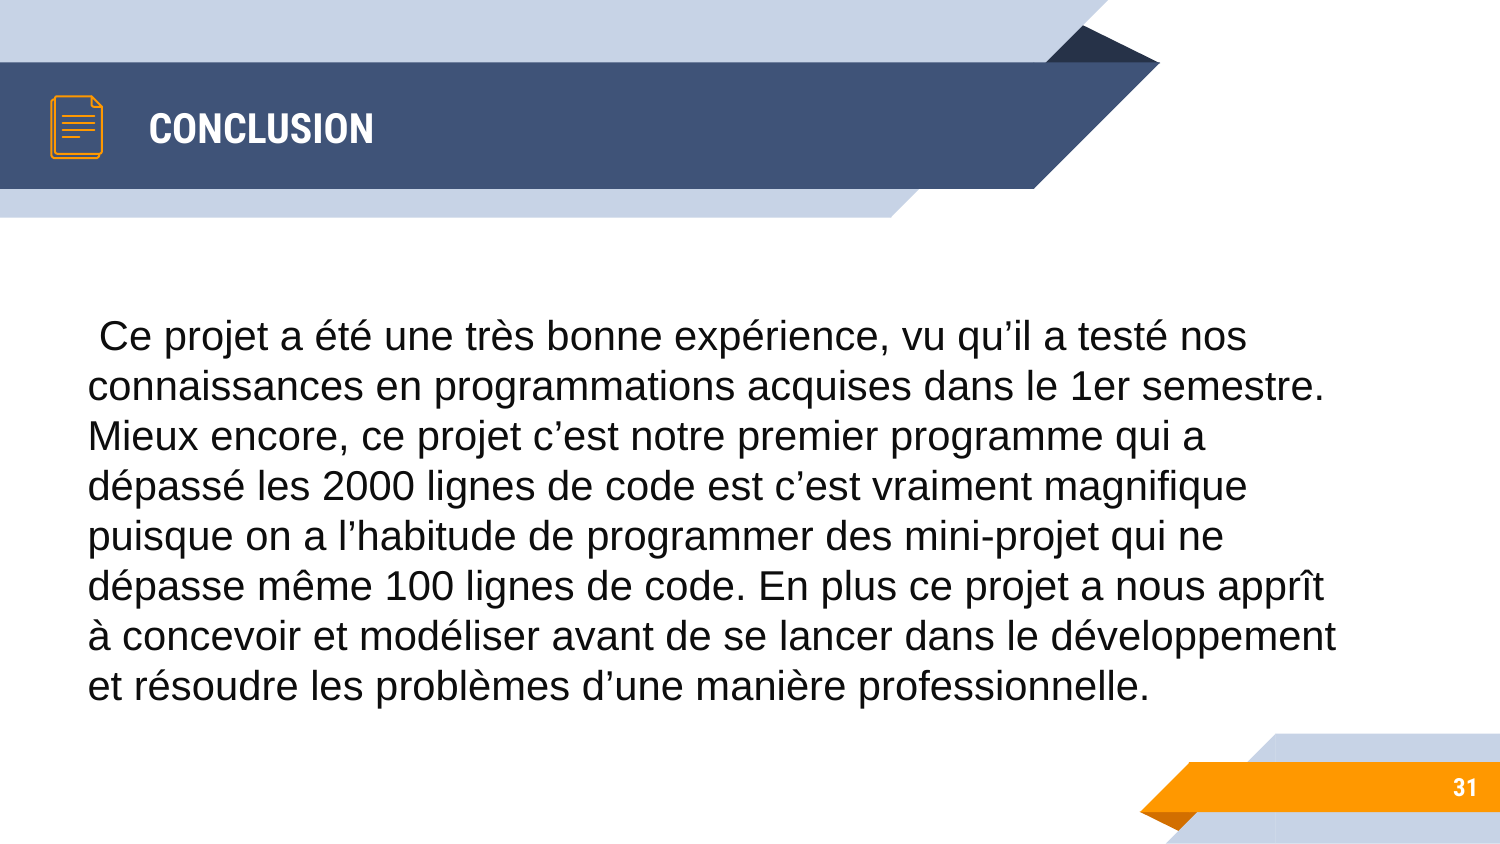

# CONCLUSION

 Ce projet a été une très bonne expérience, vu qu’il a testé nos connaissances en programmations acquises dans le 1er semestre. Mieux encore, ce projet c’est notre premier programme qui a dépassé les 2000 lignes de code est c’est vraiment magnifique puisque on a l’habitude de programmer des mini-projet qui ne dépasse même 100 lignes de code. En plus ce projet a nous apprît à concevoir et modéliser avant de se lancer dans le développement et résoudre les problèmes d’une manière professionnelle.
31